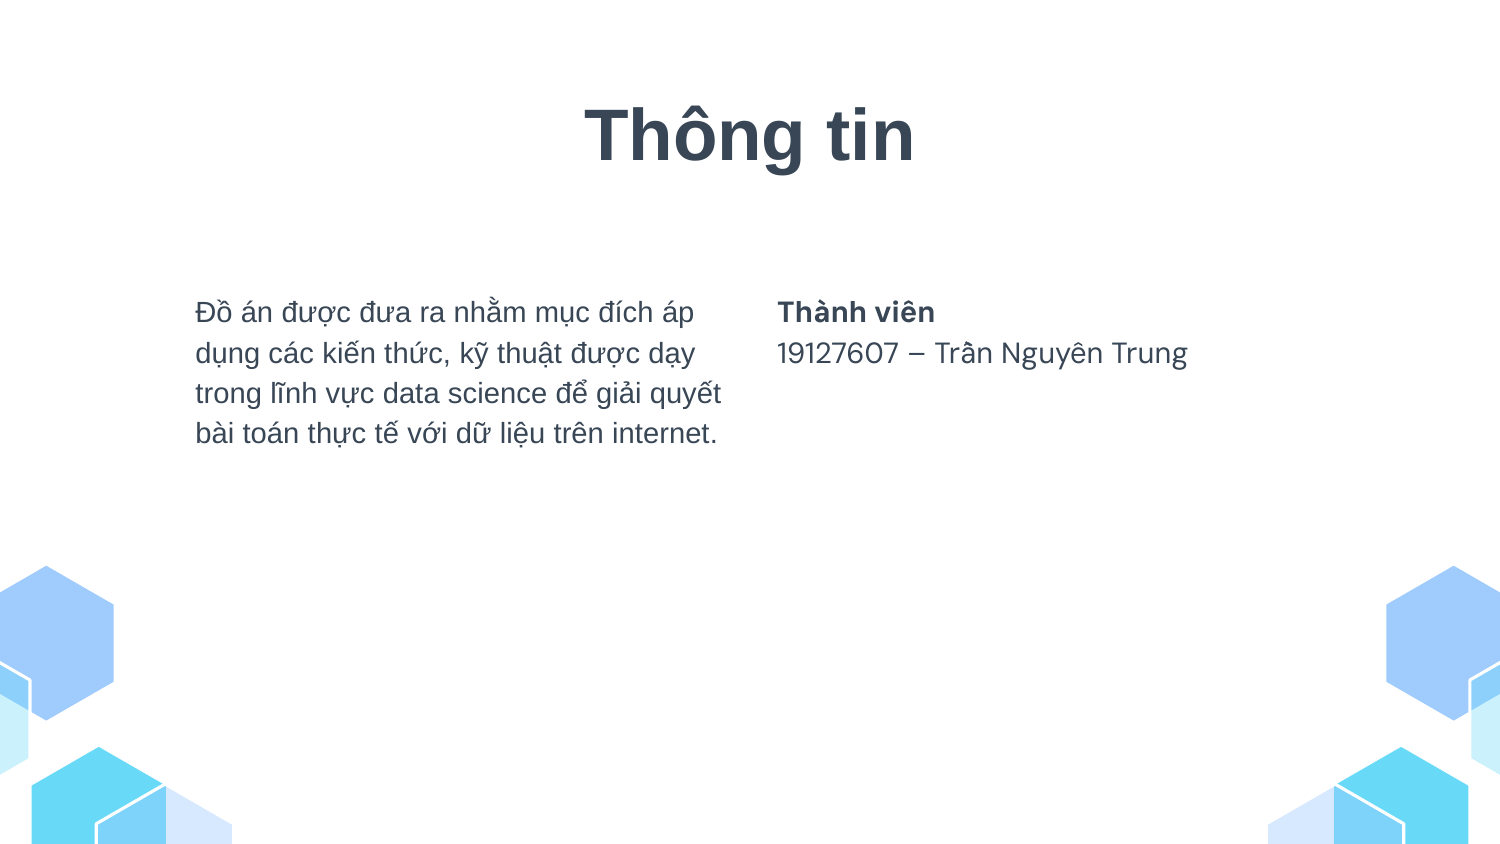

# Thông tin
Đồ án được đưa ra nhằm mục đích áp dụng các kiến thức, kỹ thuật được dạy trong lĩnh vực data science để giải quyết bài toán thực tế với dữ liệu trên internet.
Thành viên
19127607 – Trần Nguyên Trung